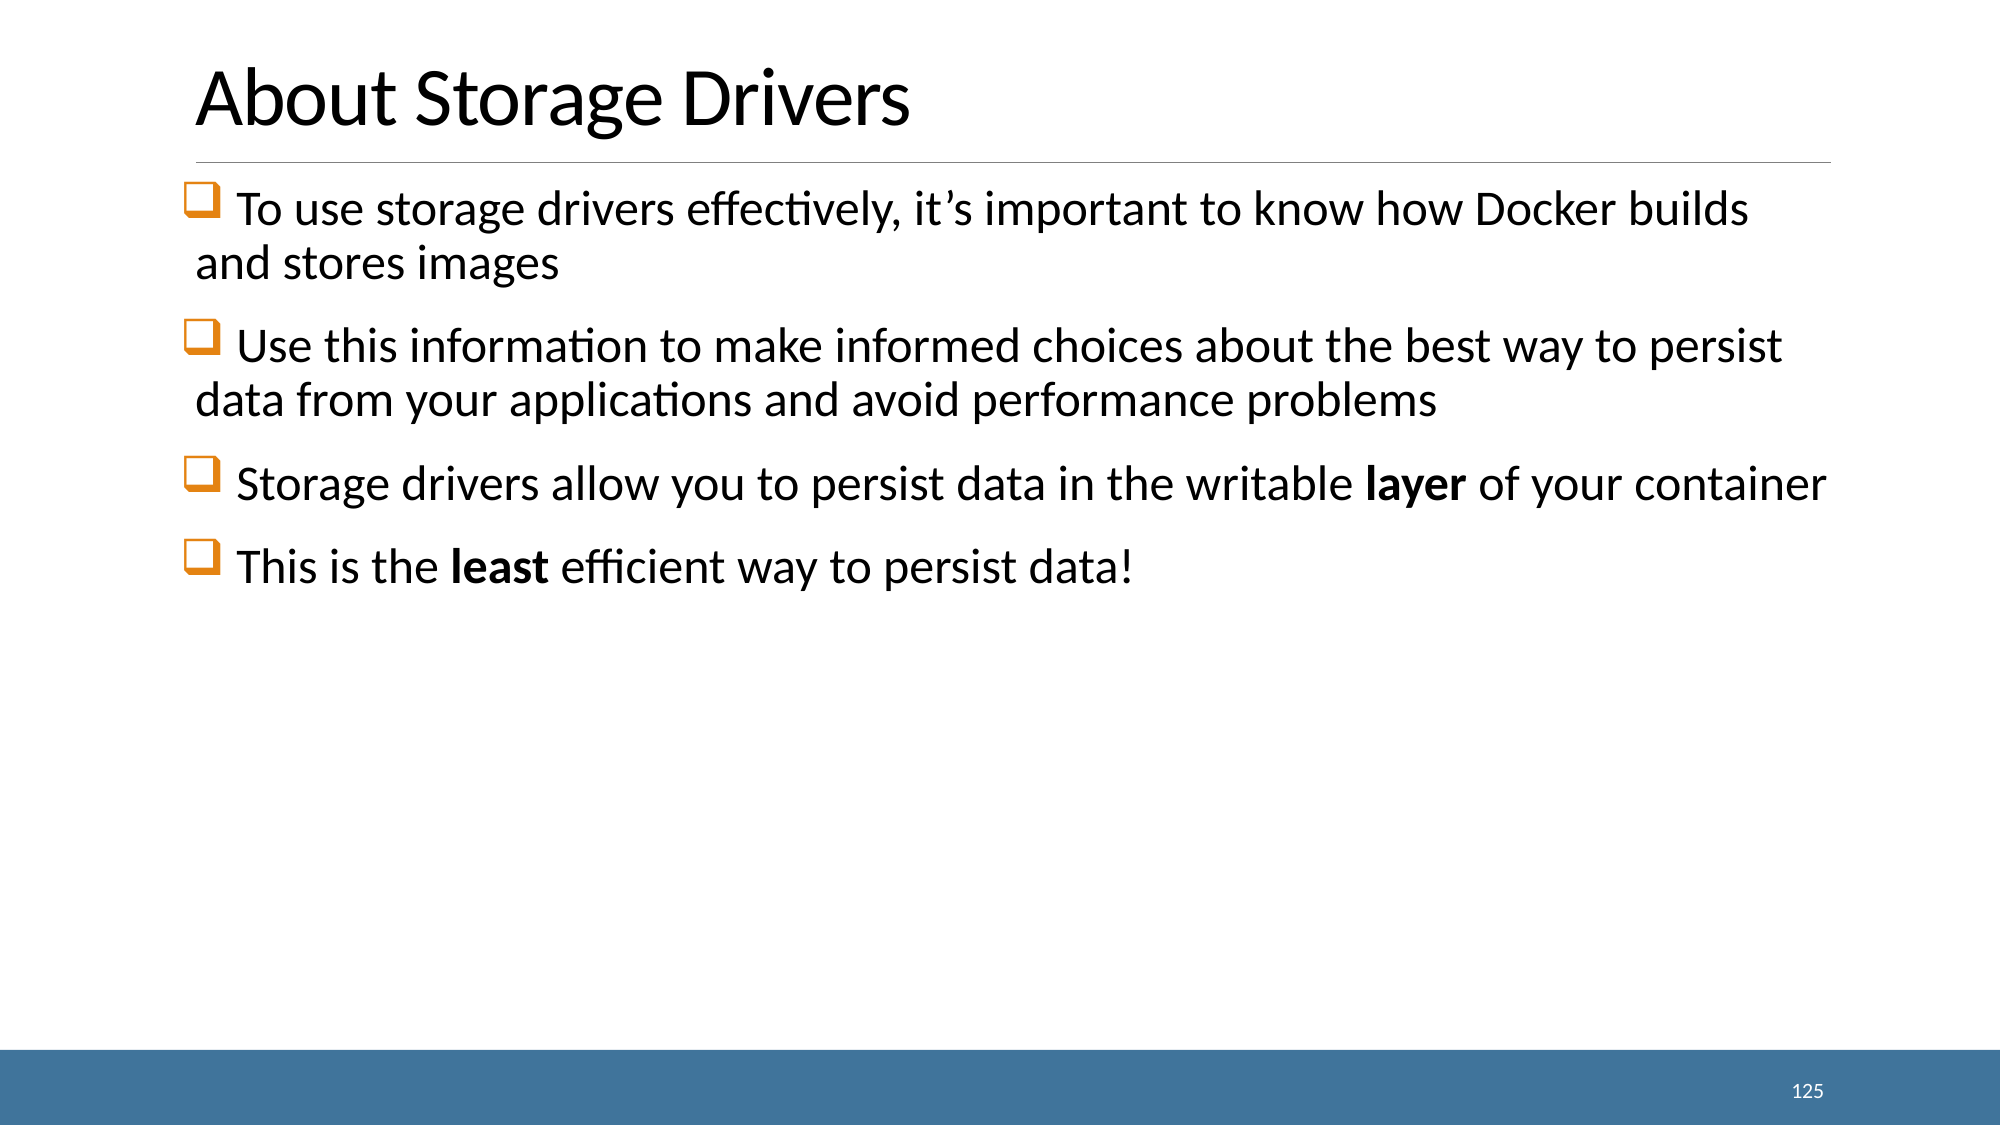

# About Storage Drivers
 To use storage drivers effectively, it’s important to know how Docker builds and stores images
 Use this information to make informed choices about the best way to persist data from your applications and avoid performance problems
 Storage drivers allow you to persist data in the writable layer of your container
 This is the least efficient way to persist data!

125